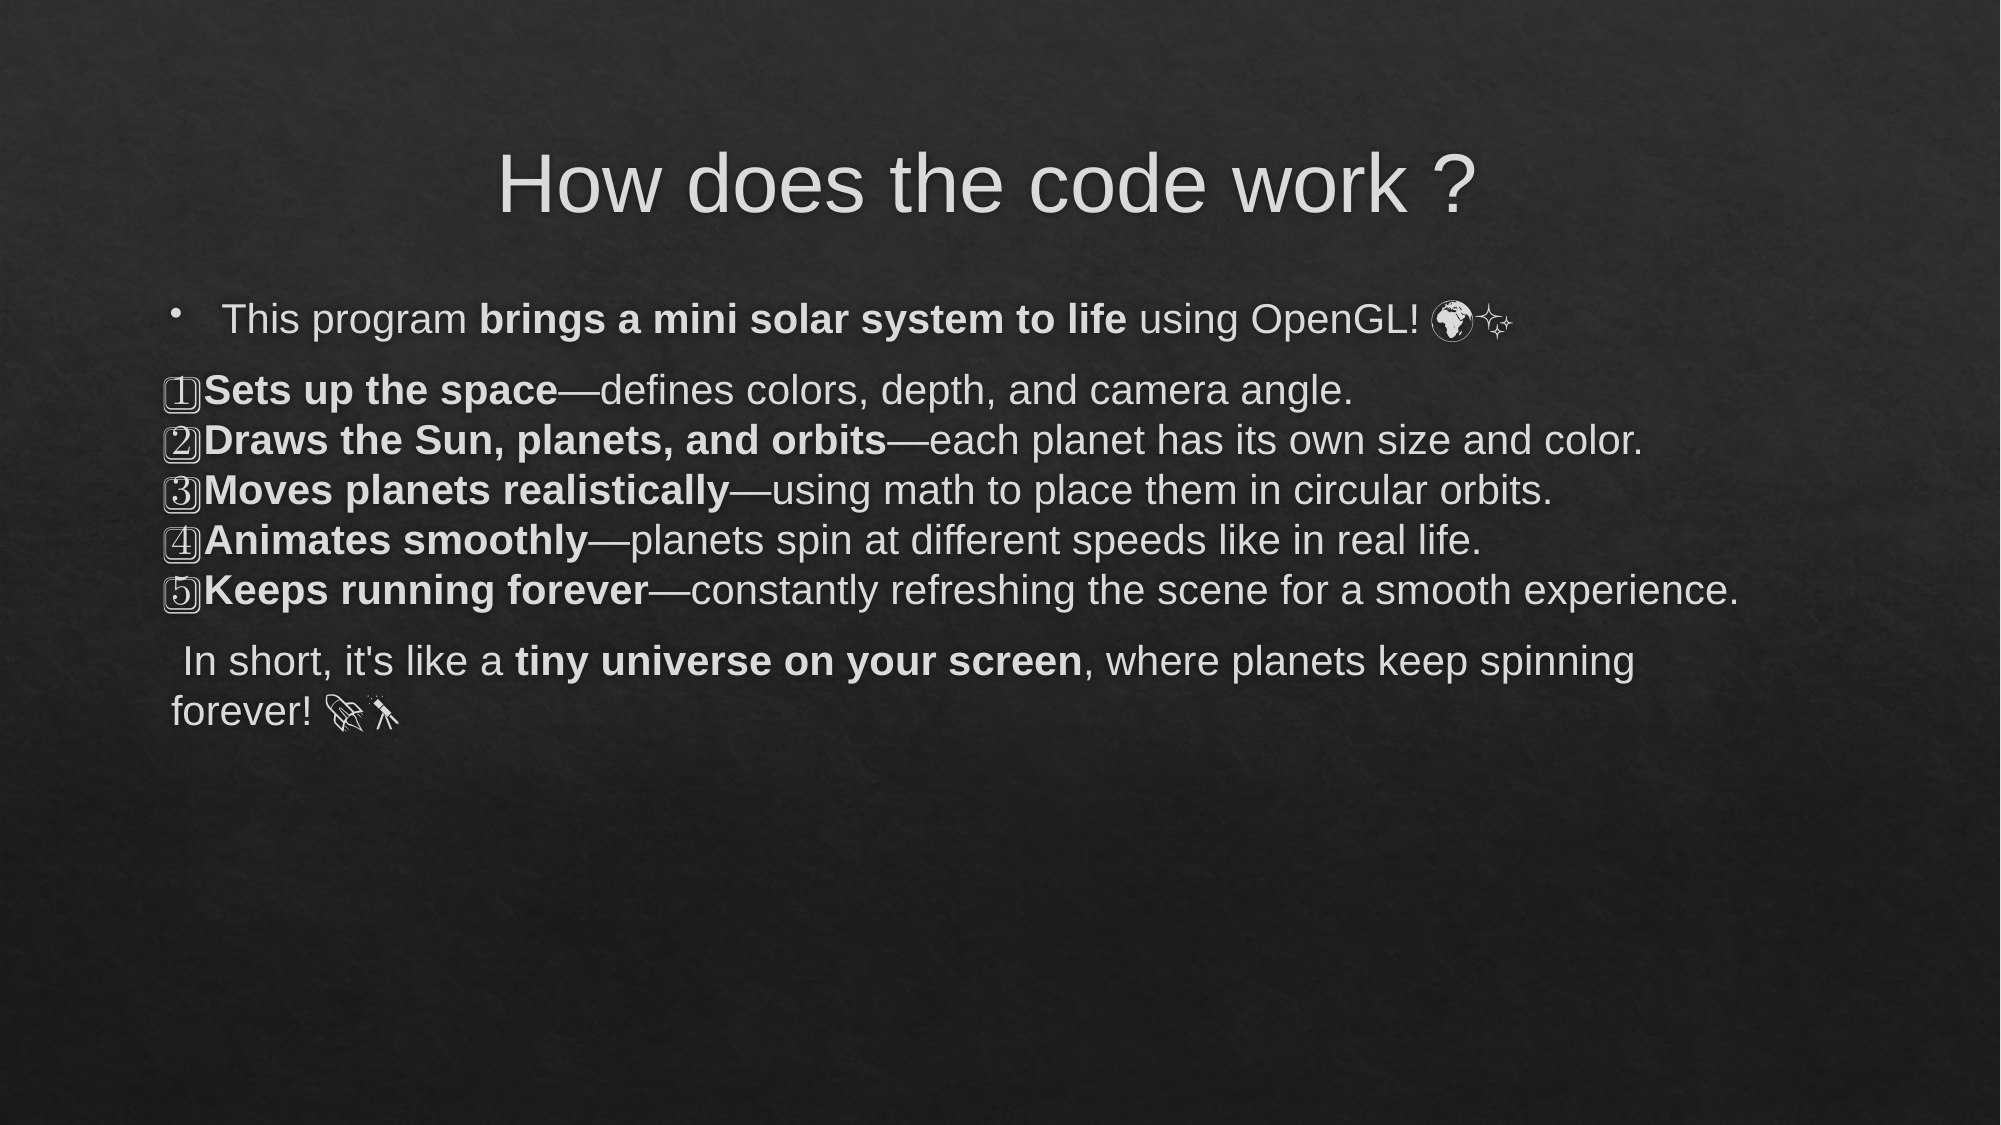

# How does the code work ?
This program brings a mini solar system to life using OpenGL! 🌍✨
1️⃣ Sets up the space—defines colors, depth, and camera angle.
2️⃣ Draws the Sun, planets, and orbits—each planet has its own size and color.
3️⃣ Moves planets realistically—using math to place them in circular orbits.
4️⃣ Animates smoothly—planets spin at different speeds like in real life.
5️⃣ Keeps running forever—constantly refreshing the scene for a smooth experience.
 In short, it's like a tiny universe on your screen, where planets keep spinning forever! 🚀🔭